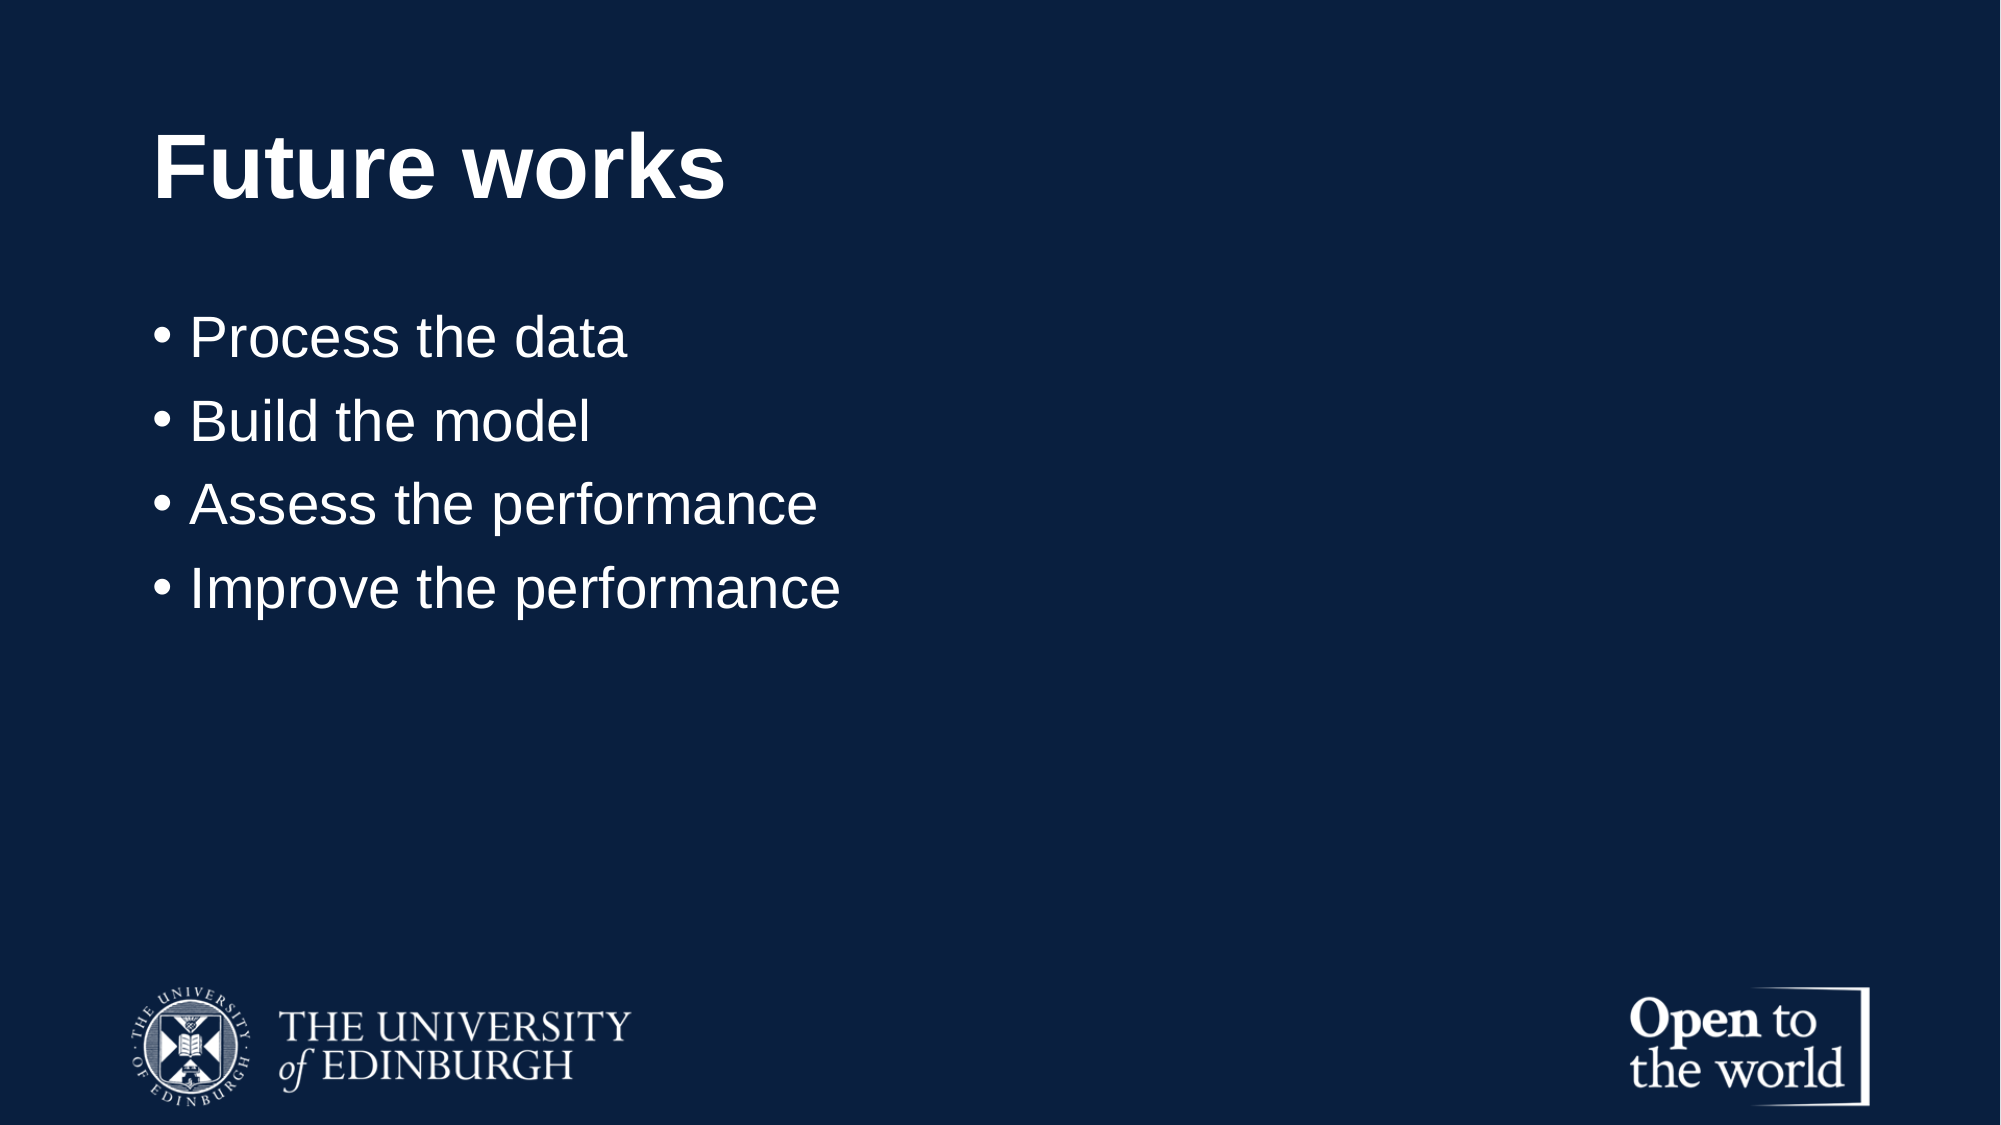

# Future works
Process the data
Build the model
Assess the performance
Improve the performance